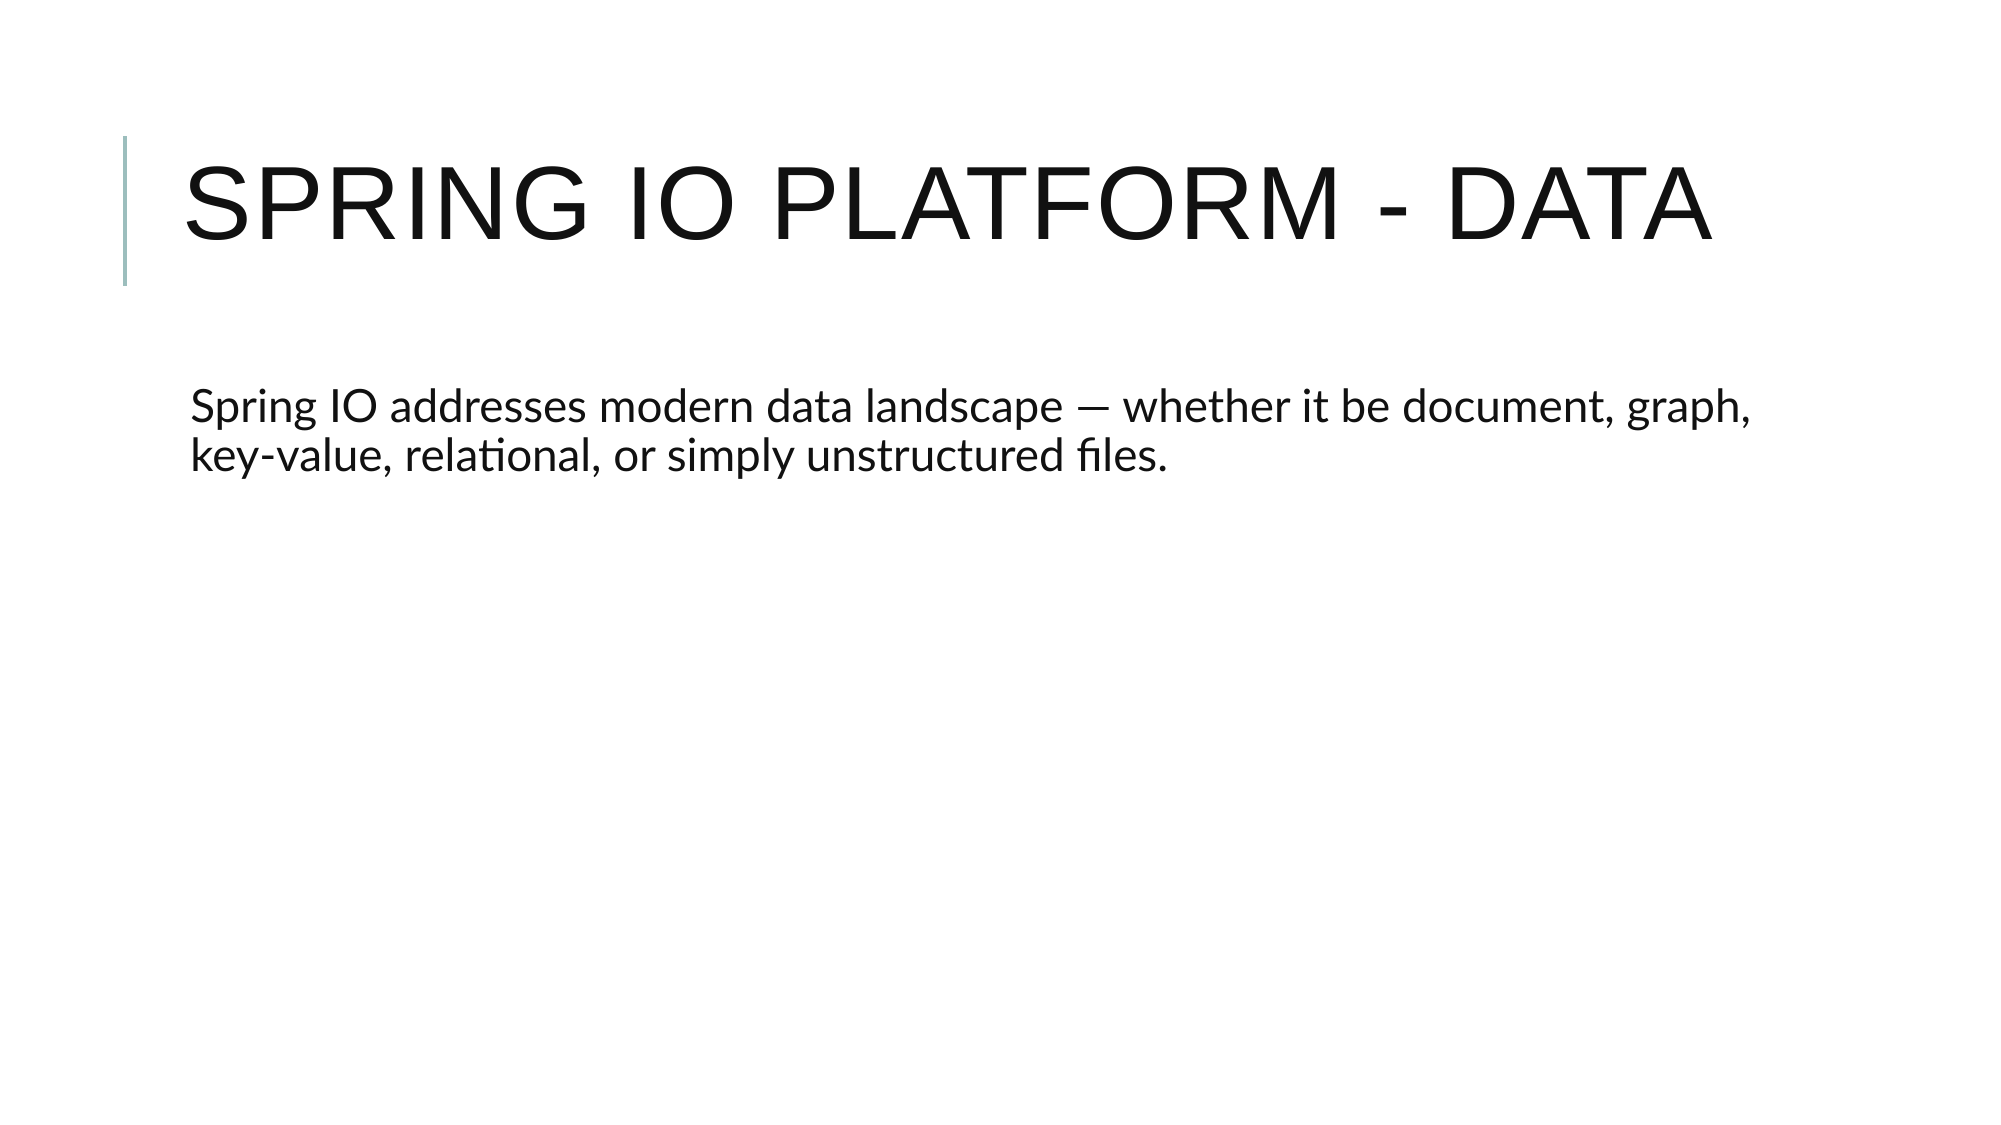

# SPRING IO PLATFORM - DATA
Spring IO addresses modern data landscape — whether it be document, graph, key-value, relational, or simply unstructured files.